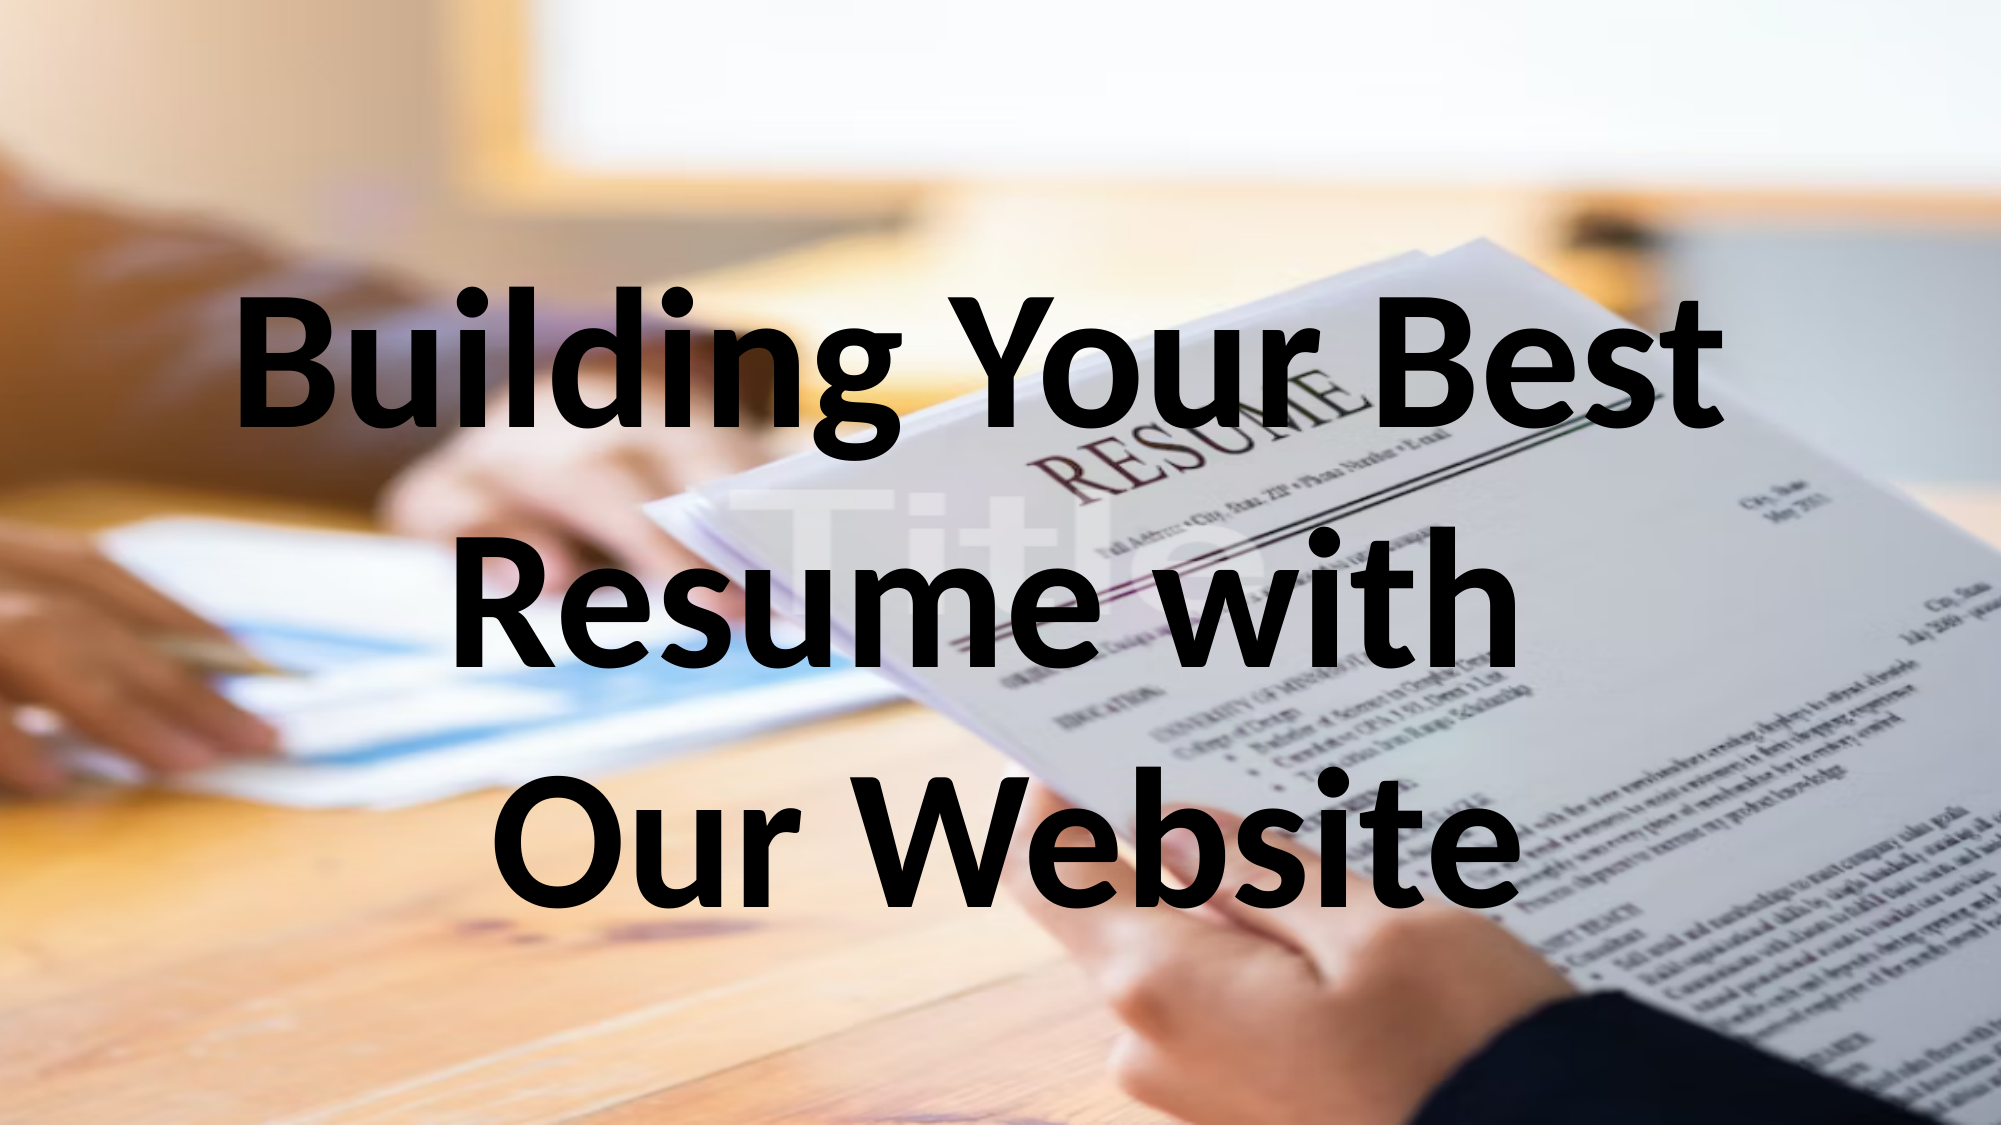

Building Your Best      Resume with
Our Website